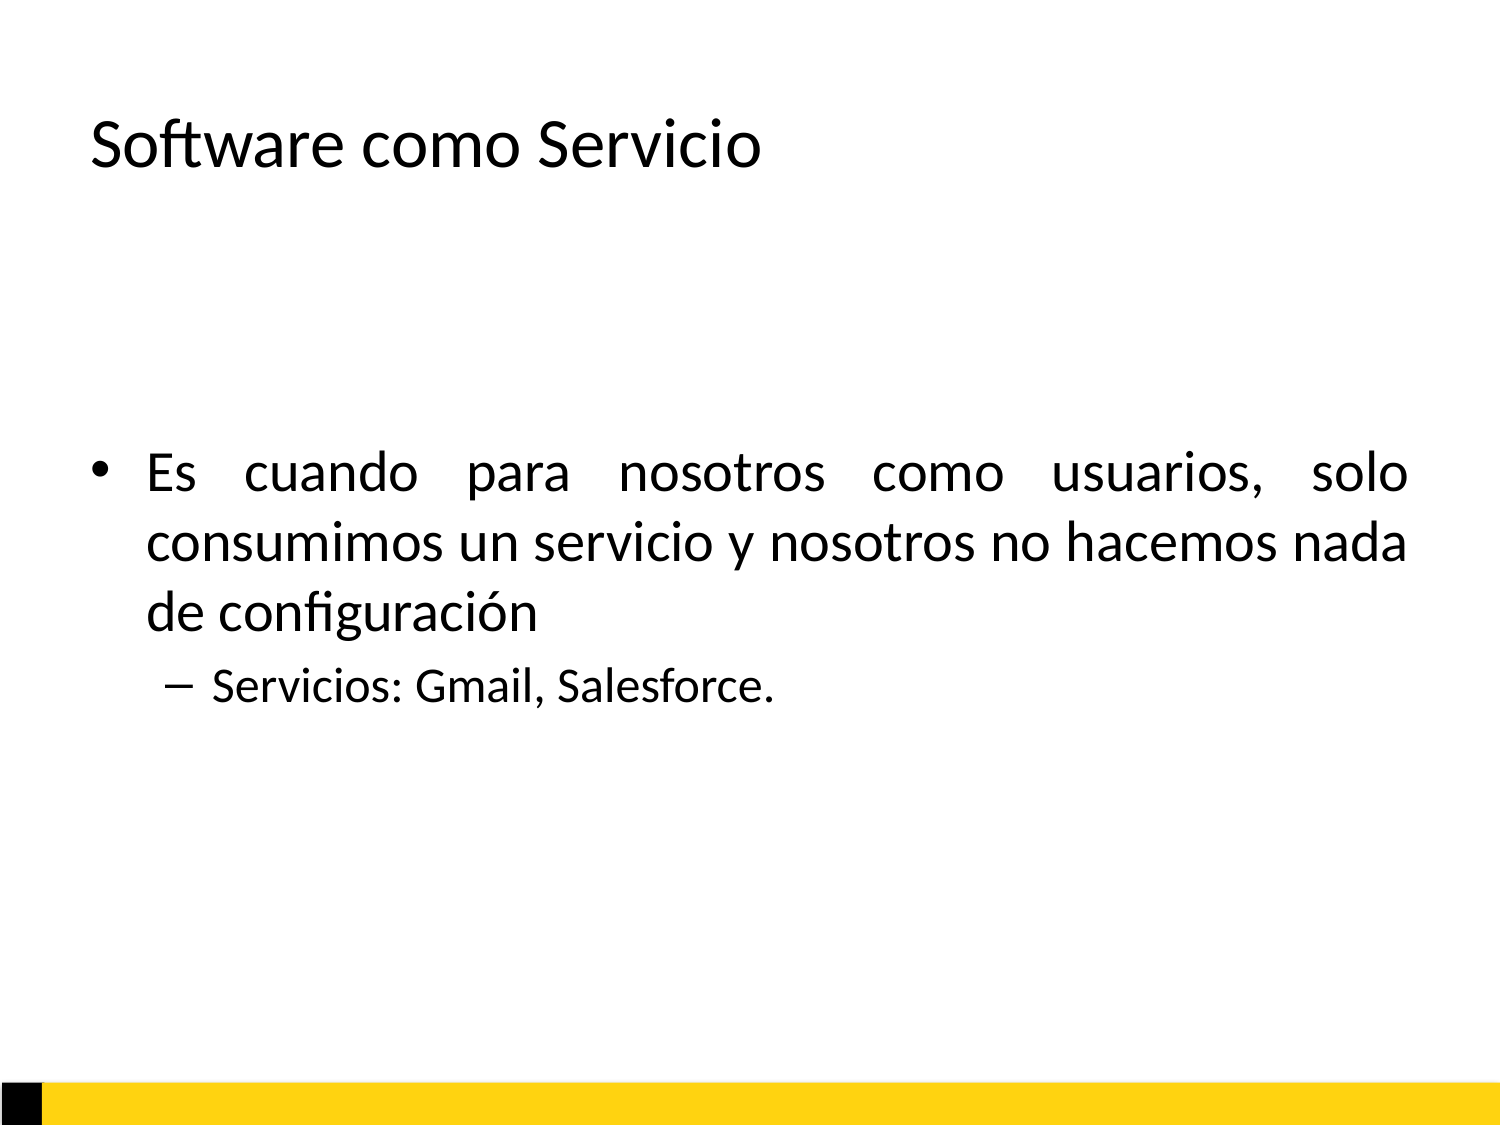

# Software como Servicio

Es cuando para nosotros como usuarios, solo consumimos un servicio y nosotros no hacemos nada de configuración
Servicios: Gmail, Salesforce.